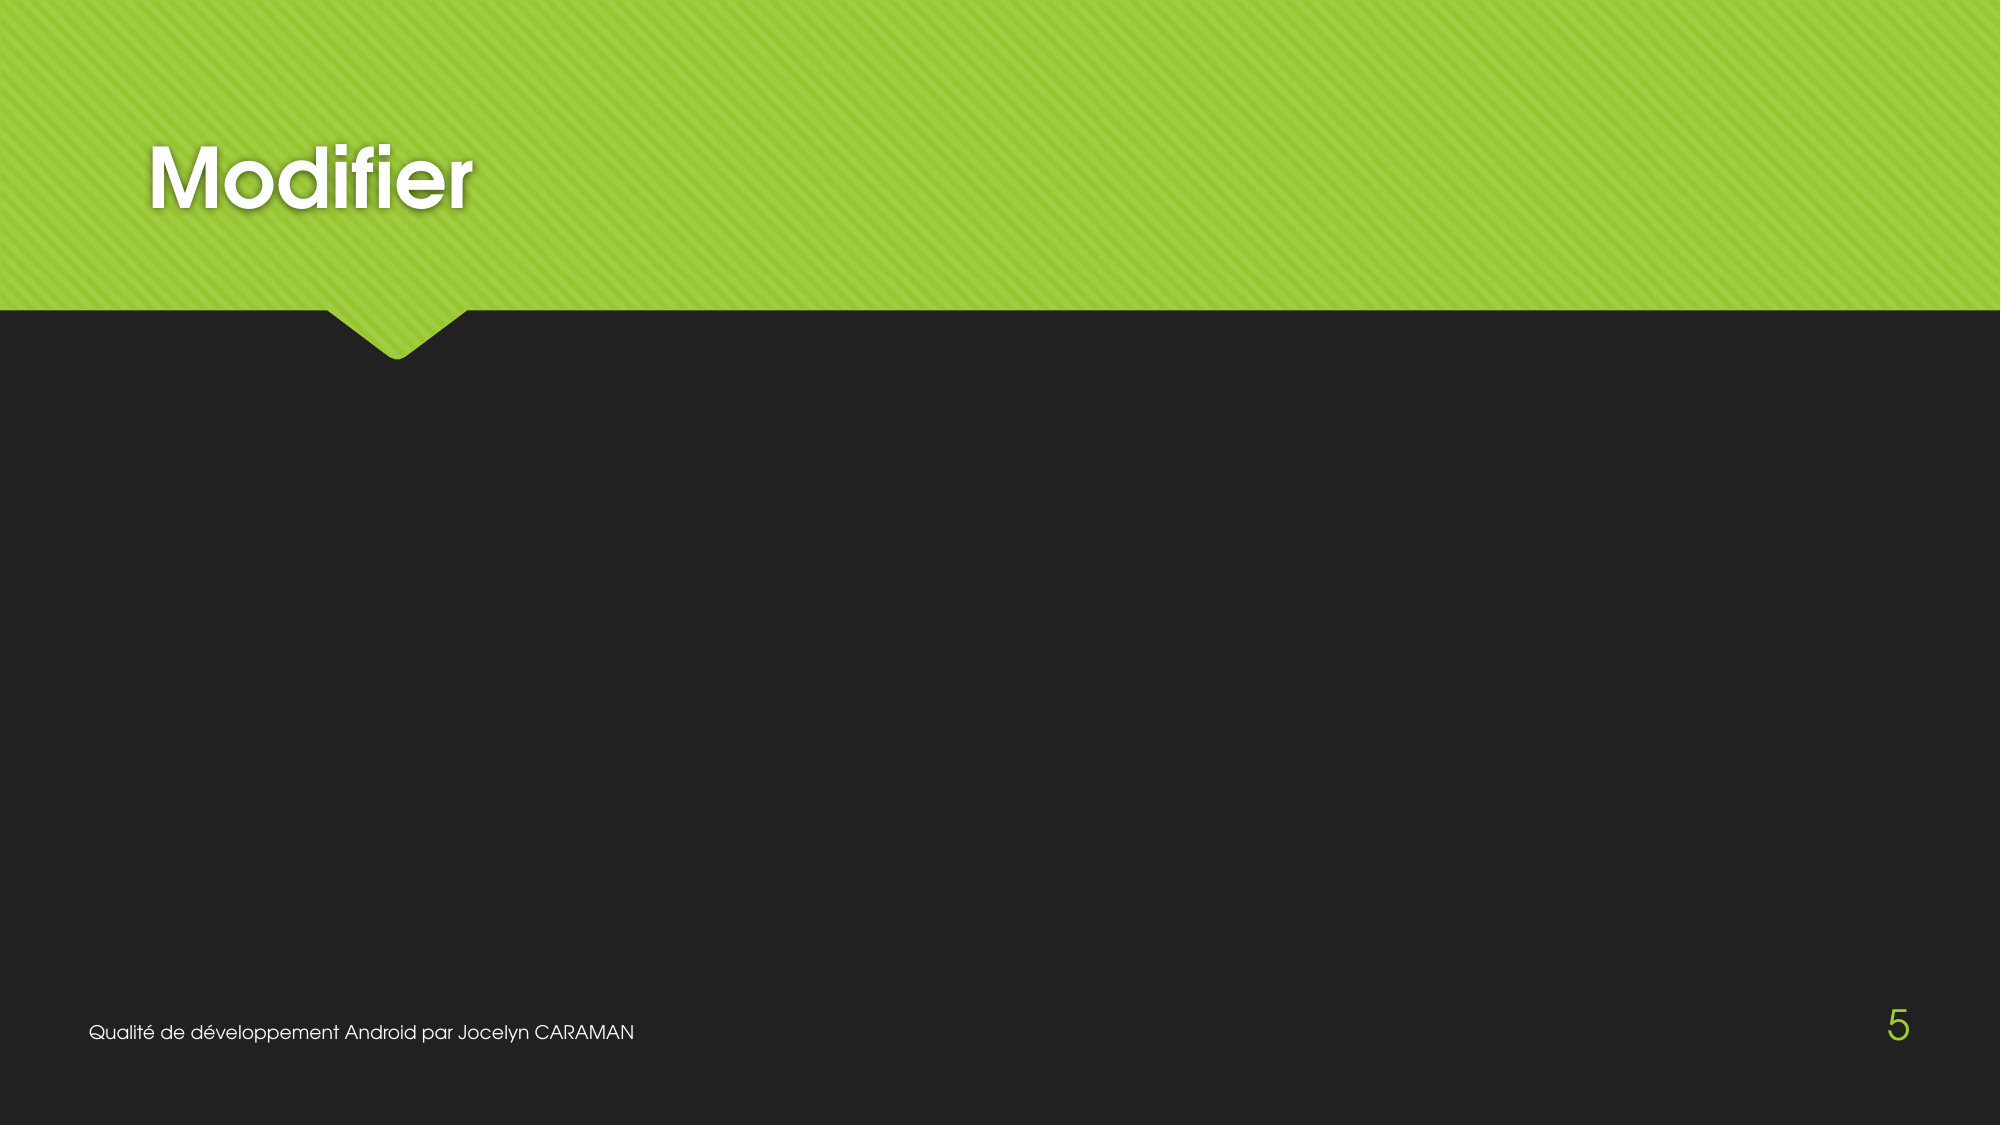

# Modifier

5
Qualité de développement Android par Jocelyn CARAMAN